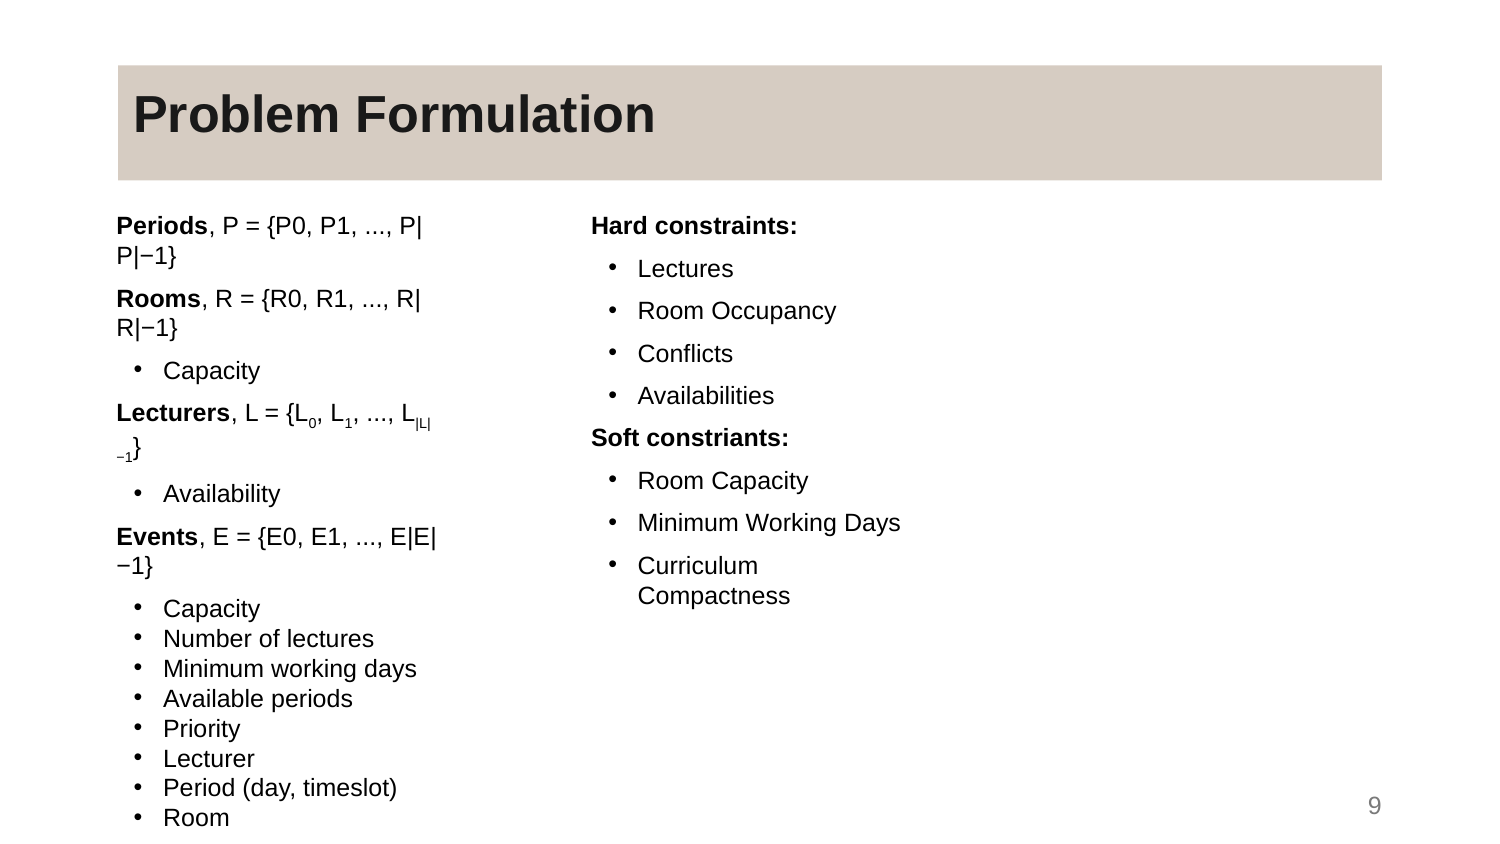

# Problem Formulation
Periods, P = {P0, P1, ..., P|P|−1}
Rooms, R = {R0, R1, ..., R|R|−1}
Capacity
Lecturers, L = {L0, L1, ..., L|L|−1}
Availability
Events, E = {E0, E1, ..., E|E|−1}
Capacity
Number of lectures
Minimum working days
Available periods
Priority
Lecturer
Period (day, timeslot)
Room
Blocks, B = {B0, B1, ..., B|B|−1}
Hard constraints:
Lectures
Room Occupancy
Conflicts
Availabilities
Soft constriants:
Room Capacity
Minimum Working Days
Curriculum Compactness
9